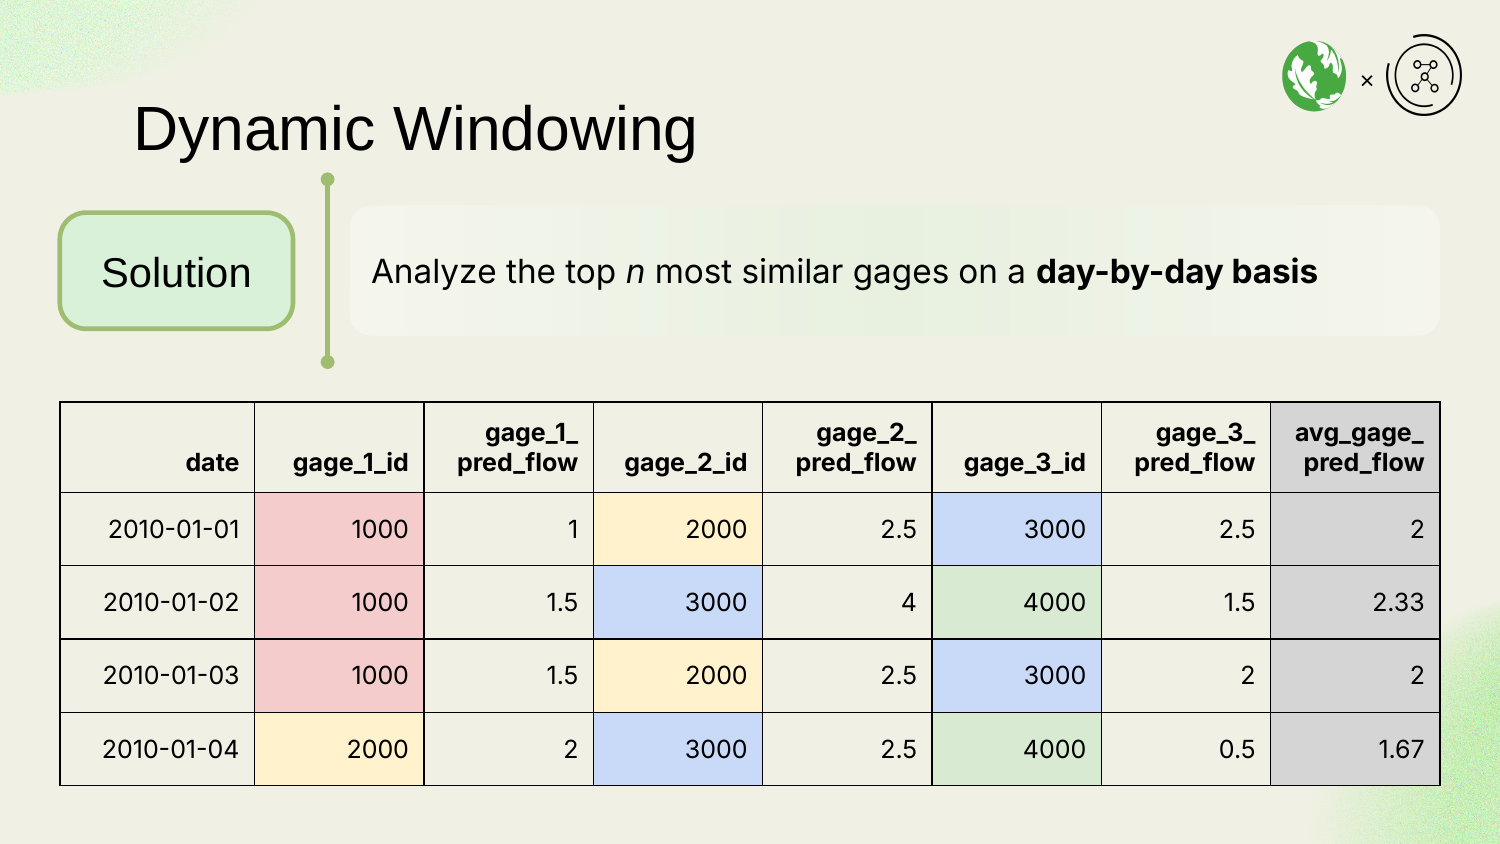

# Dynamic Windowing
Analyze the top n most similar gages on a day-by-day basis
Solution
| date | gage\_1\_id | gage\_1\_ pred\_flow | gage\_2\_id | gage\_2\_ pred\_flow | gage\_3\_id | gage\_3\_ pred\_flow | avg\_gage\_pred\_flow |
| --- | --- | --- | --- | --- | --- | --- | --- |
| 2010-01-01 | 1000 | 1 | 2000 | 2.5 | 3000 | 2.5 | 2 |
| 2010-01-02 | 1000 | 1.5 | 3000 | 4 | 4000 | 1.5 | 2.33 |
| 2010-01-03 | 1000 | 1.5 | 2000 | 2.5 | 3000 | 2 | 2 |
| 2010-01-04 | 2000 | 2 | 3000 | 2.5 | 4000 | 0.5 | 1.67 |